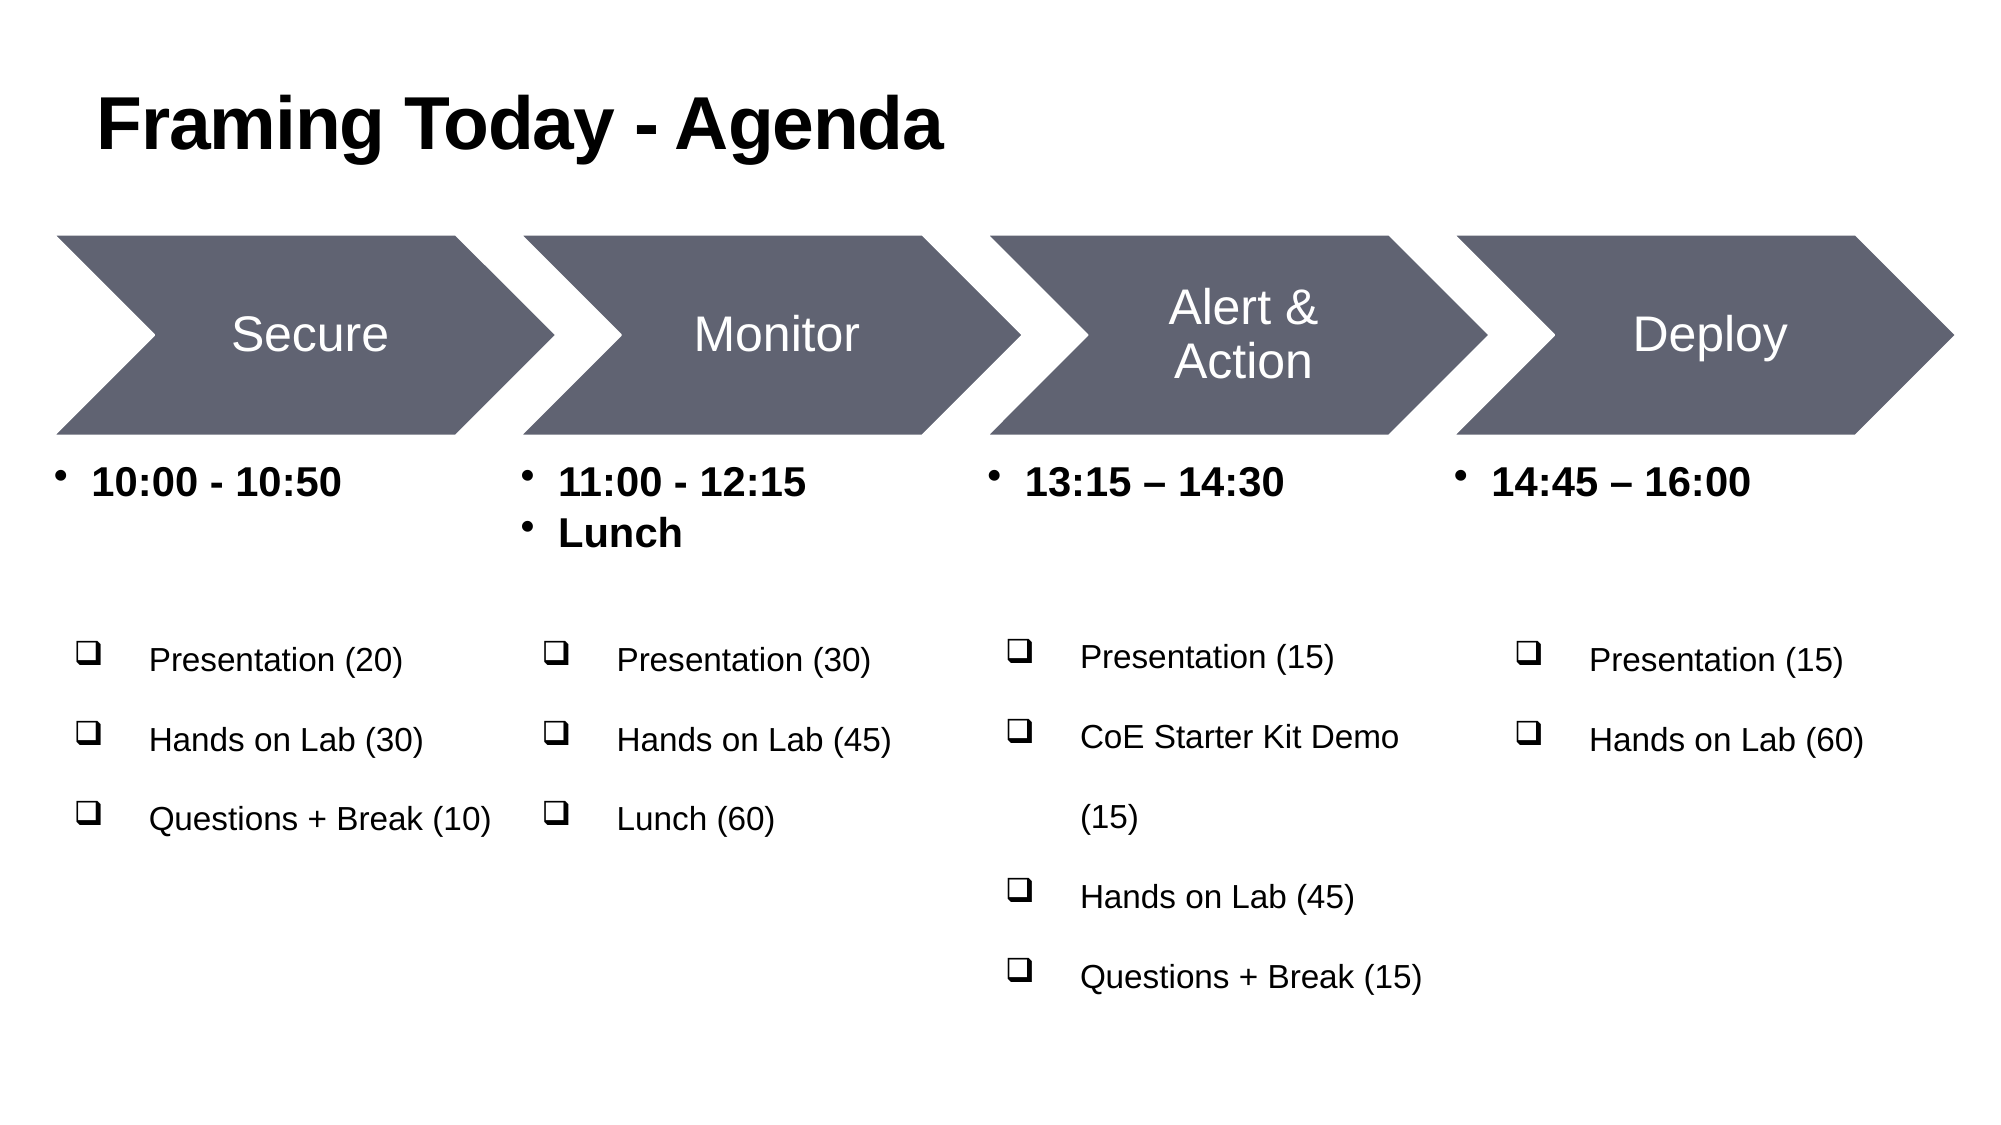

# Framing Today - Agenda
Secure
10:00 - 10:50
Monitor
11:00 - 12:15
Lunch
Alert & Action
13:15 – 14:30
Deploy
14:45 – 16:00
Presentation (15)
CoE Starter Kit Demo (15)
Hands on Lab (45)
Questions + Break (15)
Presentation (20)
Hands on Lab (30)
Questions + Break (10)
Presentation (30)
Hands on Lab (45)
Lunch (60)
Presentation (15)
Hands on Lab (60)